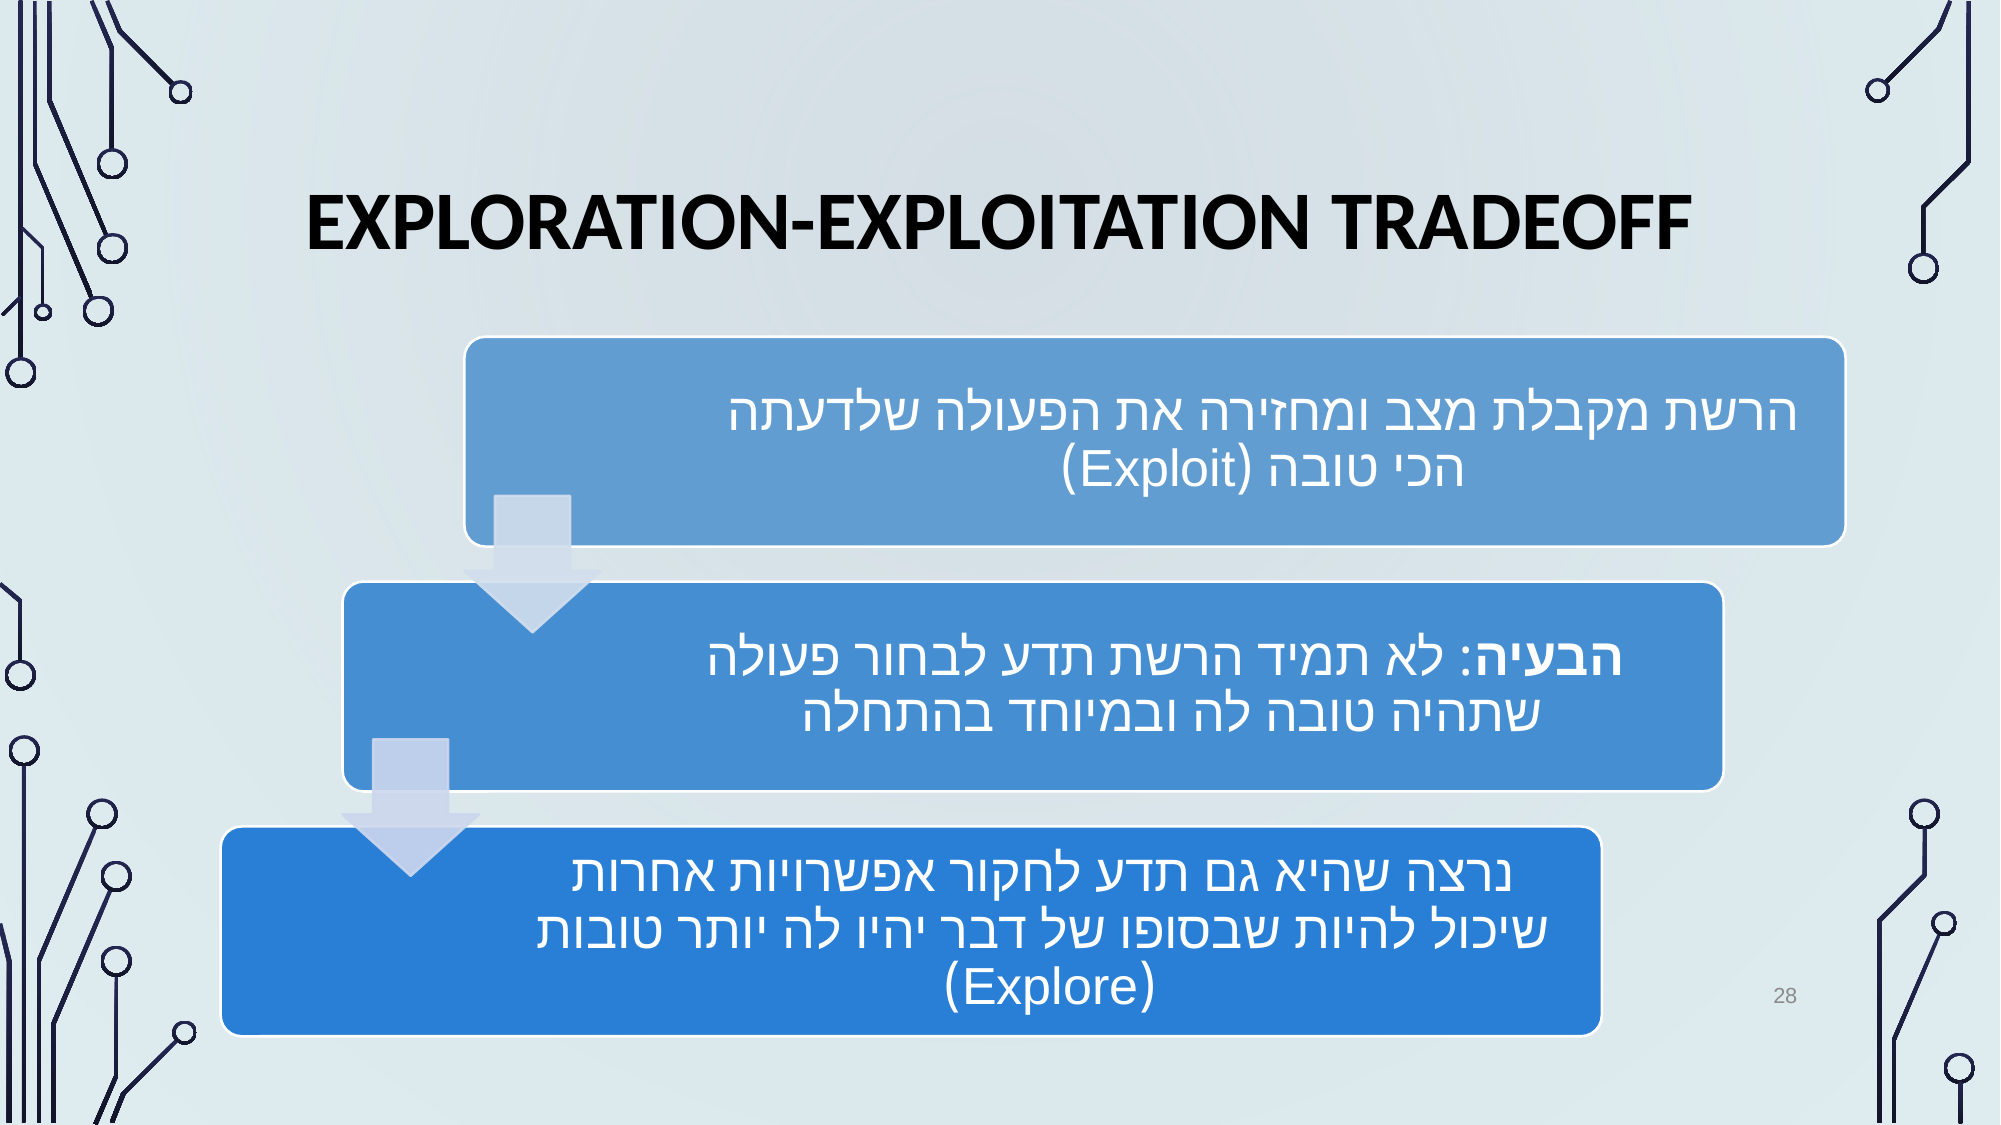

# exploration-exploitation tradeoff

הרשת מקבלת מצב ומחזירה את הפעולה שלדעתה הכי טובה (Exploit)
הבעיה: לא תמיד הרשת תדע לבחור פעולה שתהיה טובה לה ובמיוחד בהתחלה
נרצה שהיא גם תדע לחקור אפשרויות אחרות שיכול להיות שבסופו של דבר יהיו לה יותר טובות (Explore)

28